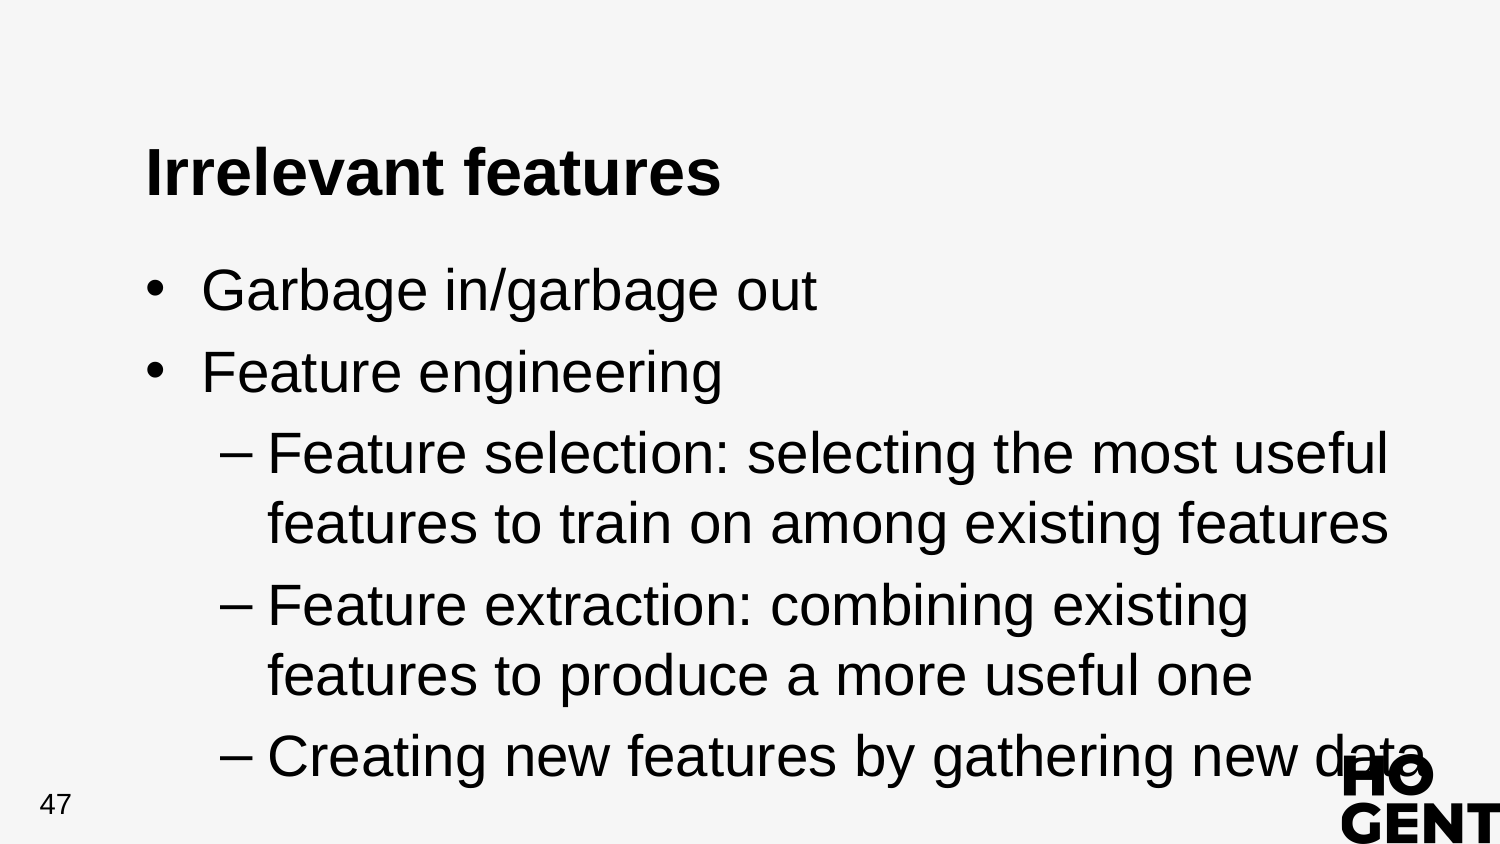

# Irrelevant features
Garbage in/garbage out
Feature engineering
Feature selection: selecting the most useful features to train on among existing features
Feature extraction: combining existing features to produce a more useful one
Creating new features by gathering new data